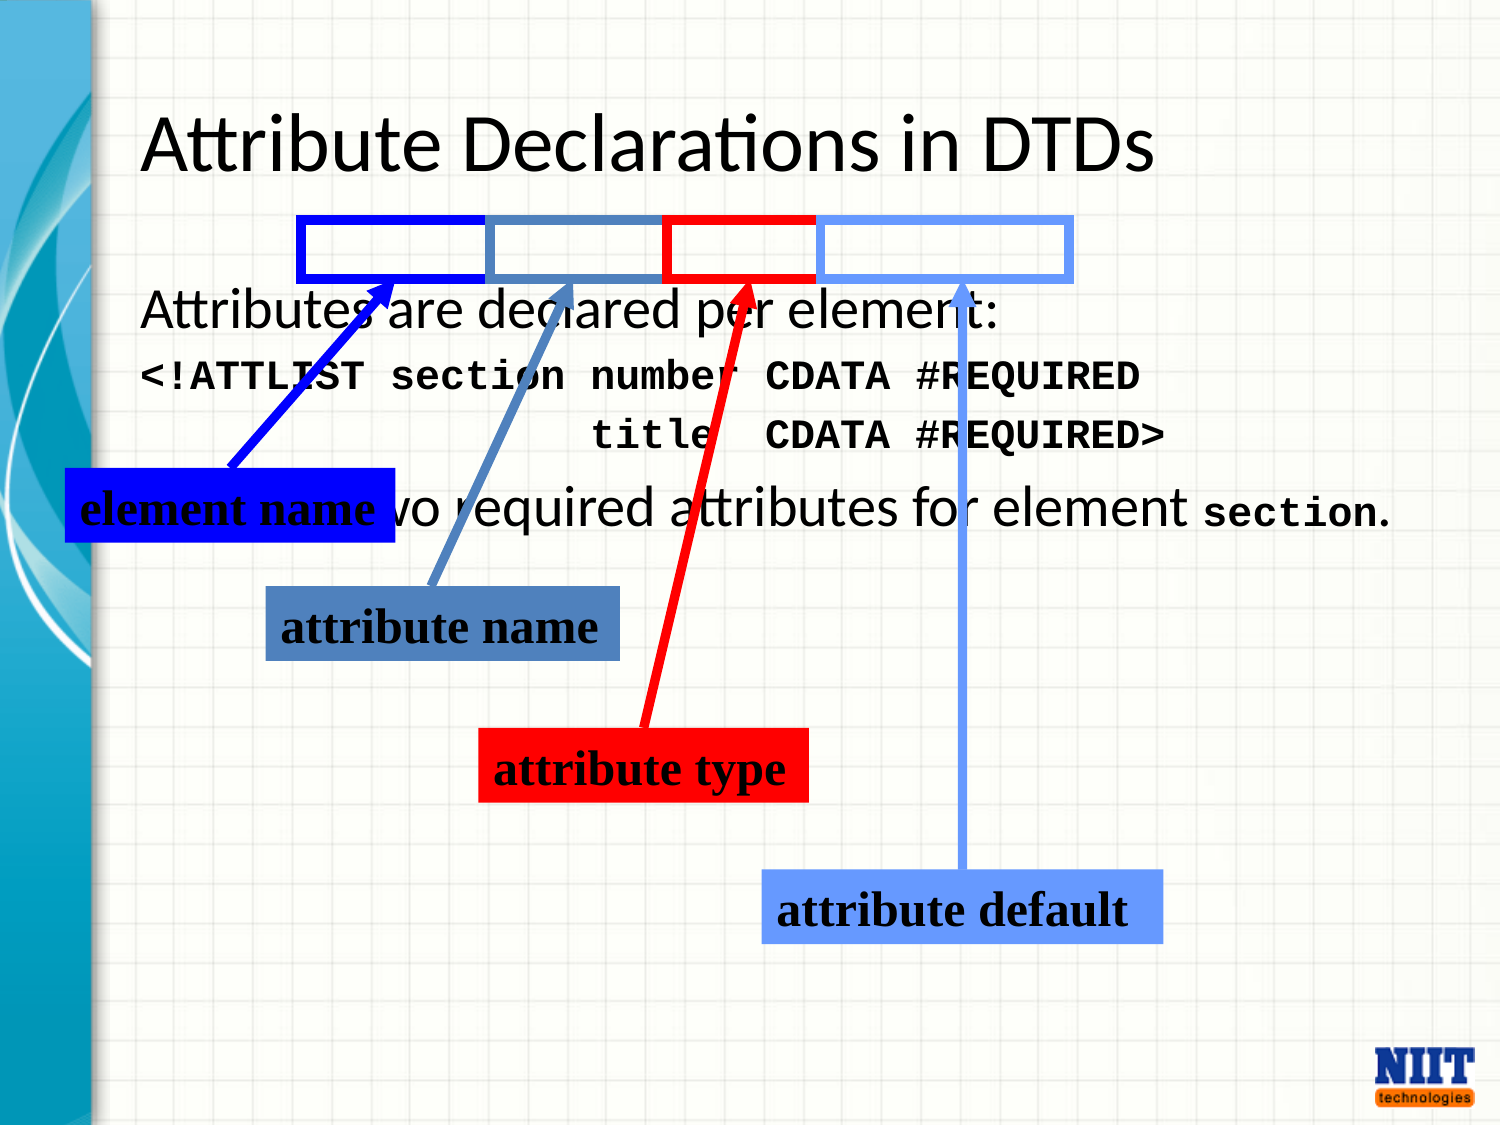

# Attribute Declarations in DTDs

element name

attribute name

attribute type

attribute default
Attributes are declared per element:
<!ATTLIST section number CDATA #REQUIRED
                  title  CDATA #REQUIRED>
declares two required attributes for element section.